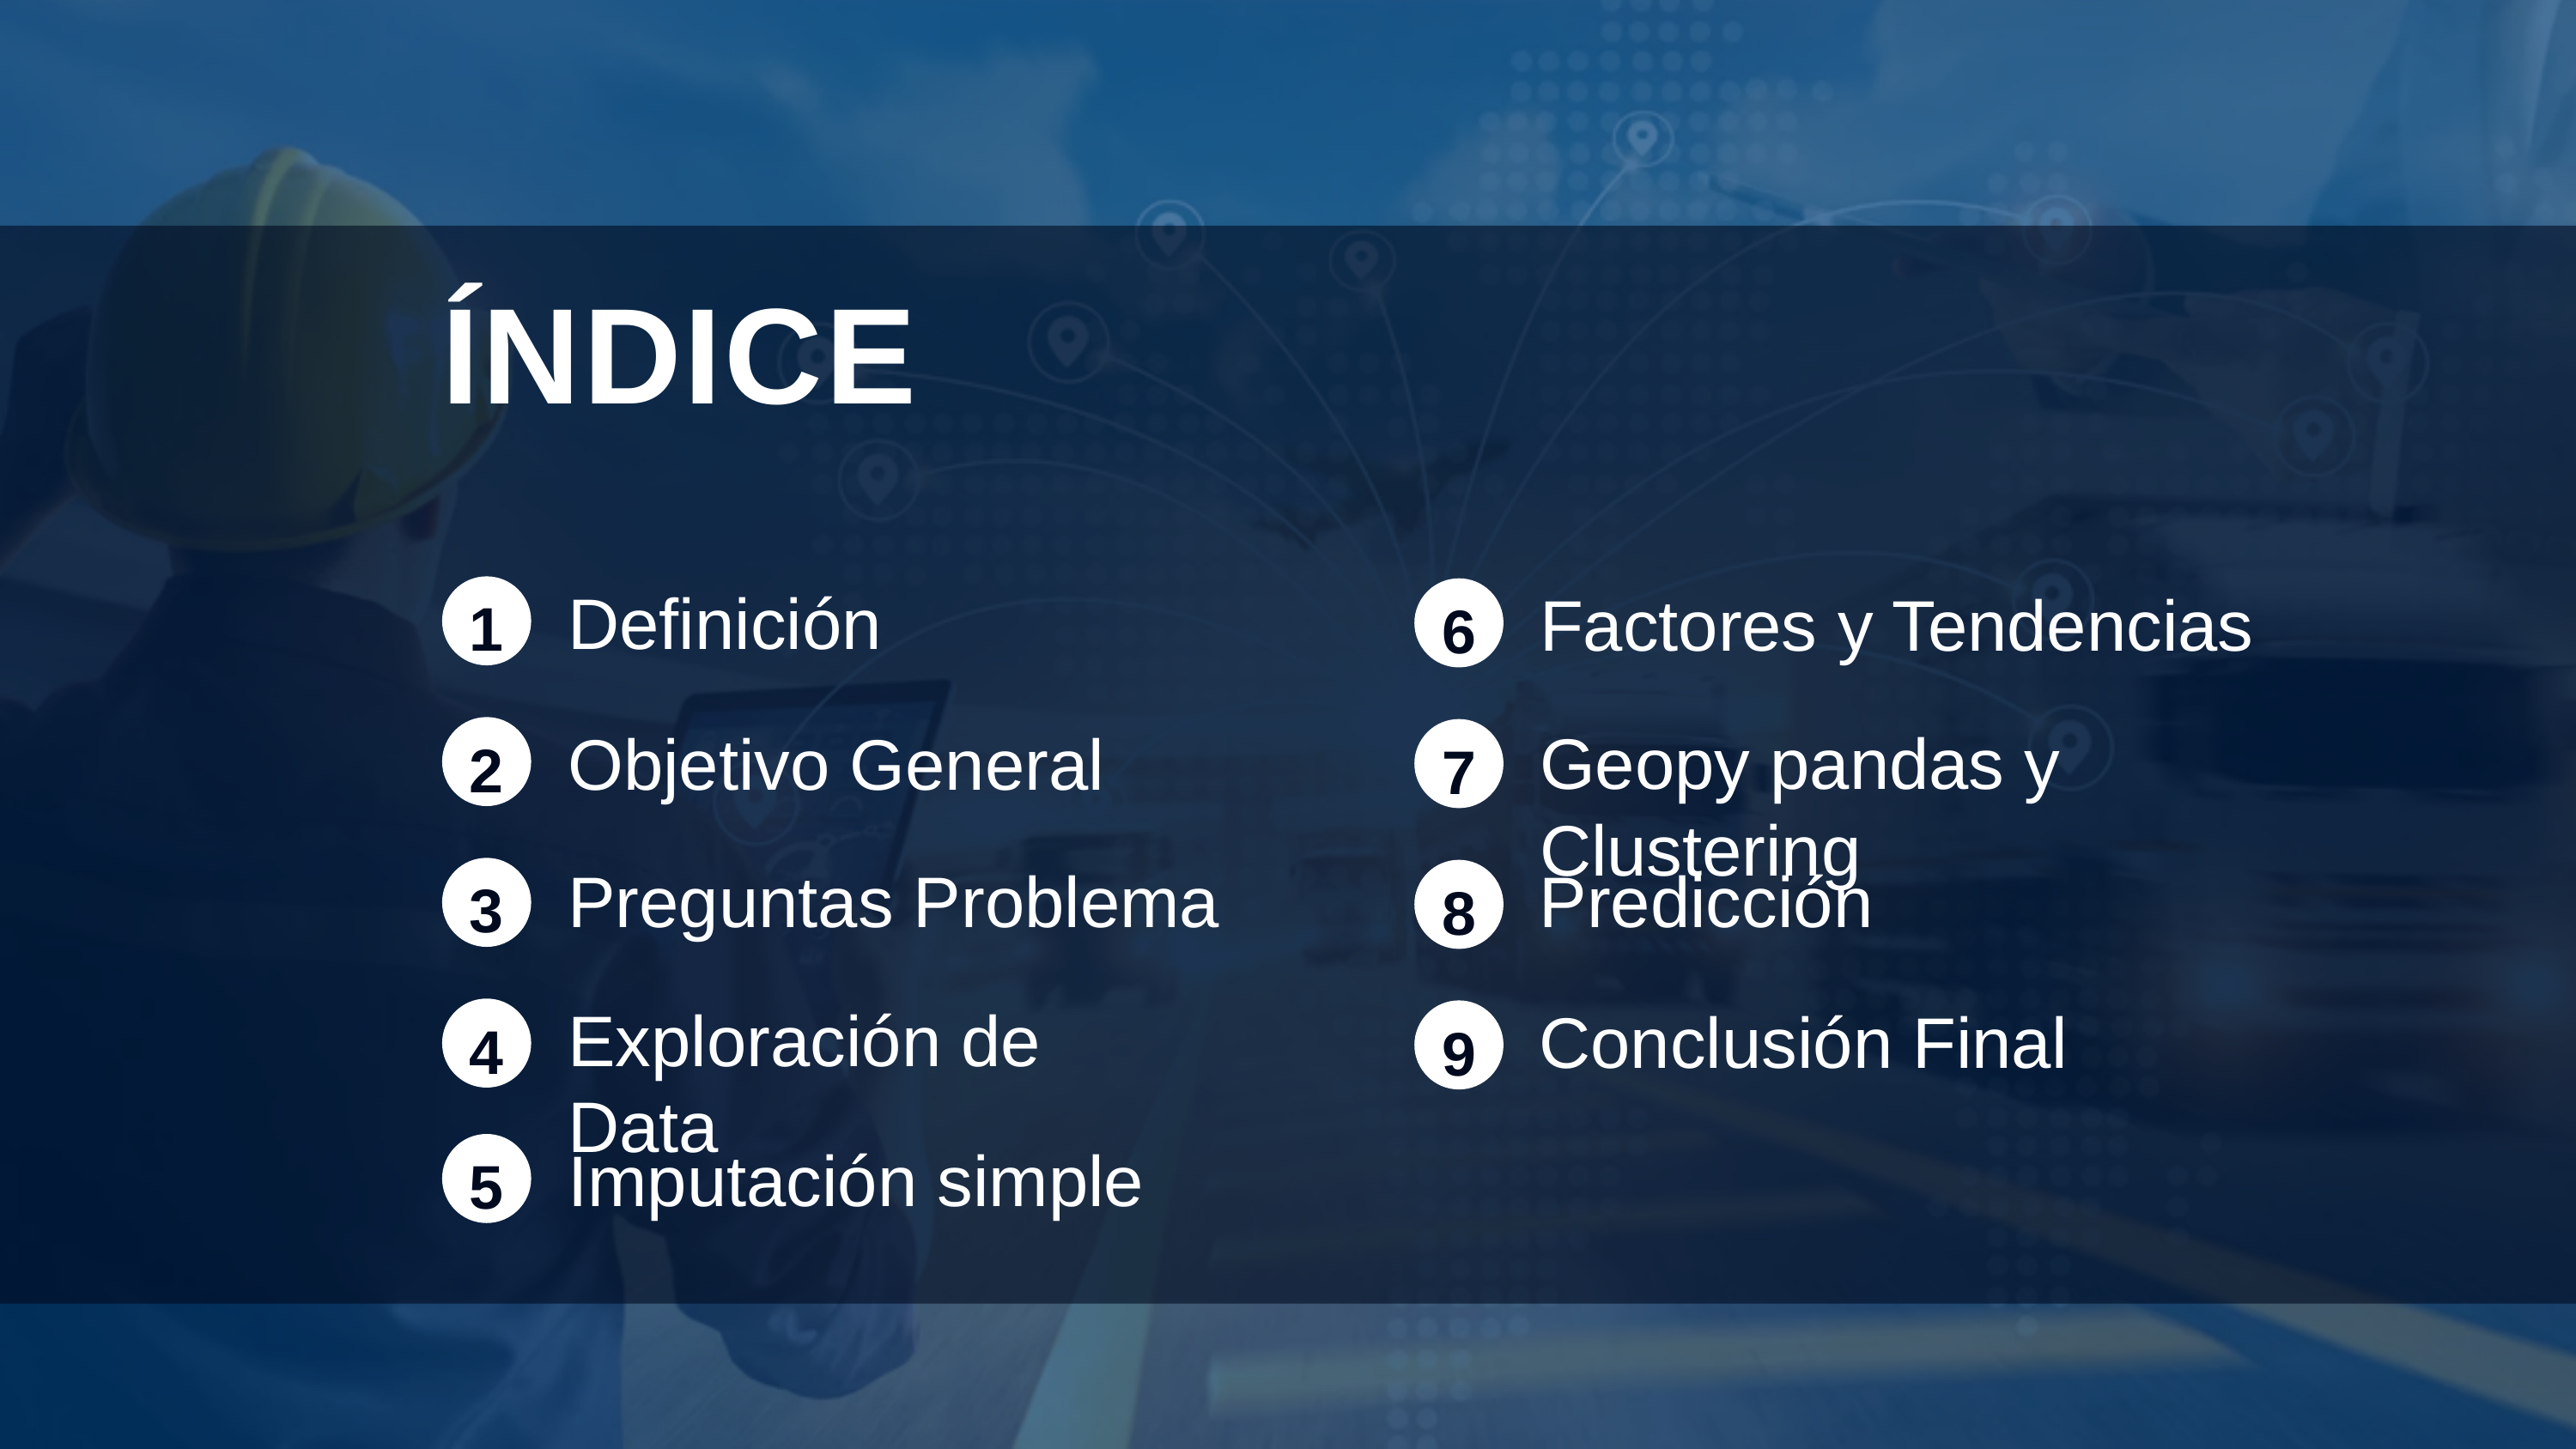

ÍNDICE

1
Definición

6
Factores y Tendencias
Geopy pandas y Clustering

2
Objetivo General

7
Predicción
Preguntas Problema

3

8
Exploración de Data
Conclusión Final

4

9

5
Imputación simple